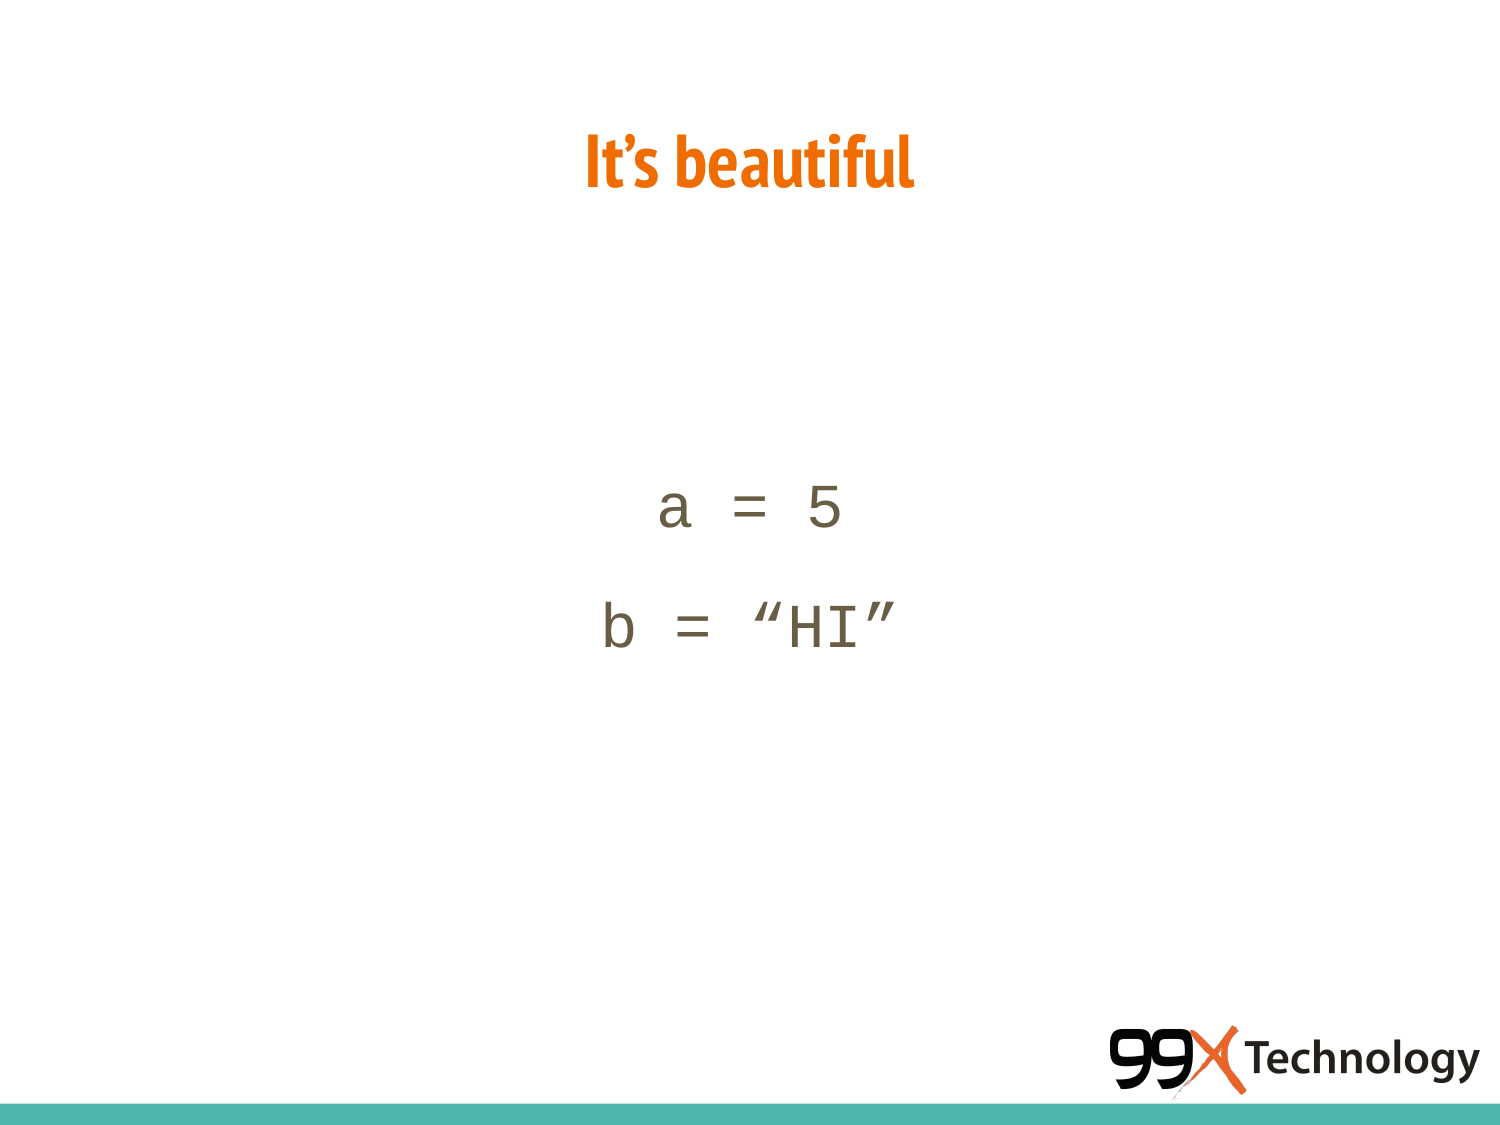

# It’s beautiful
a = 5
b = “HI”